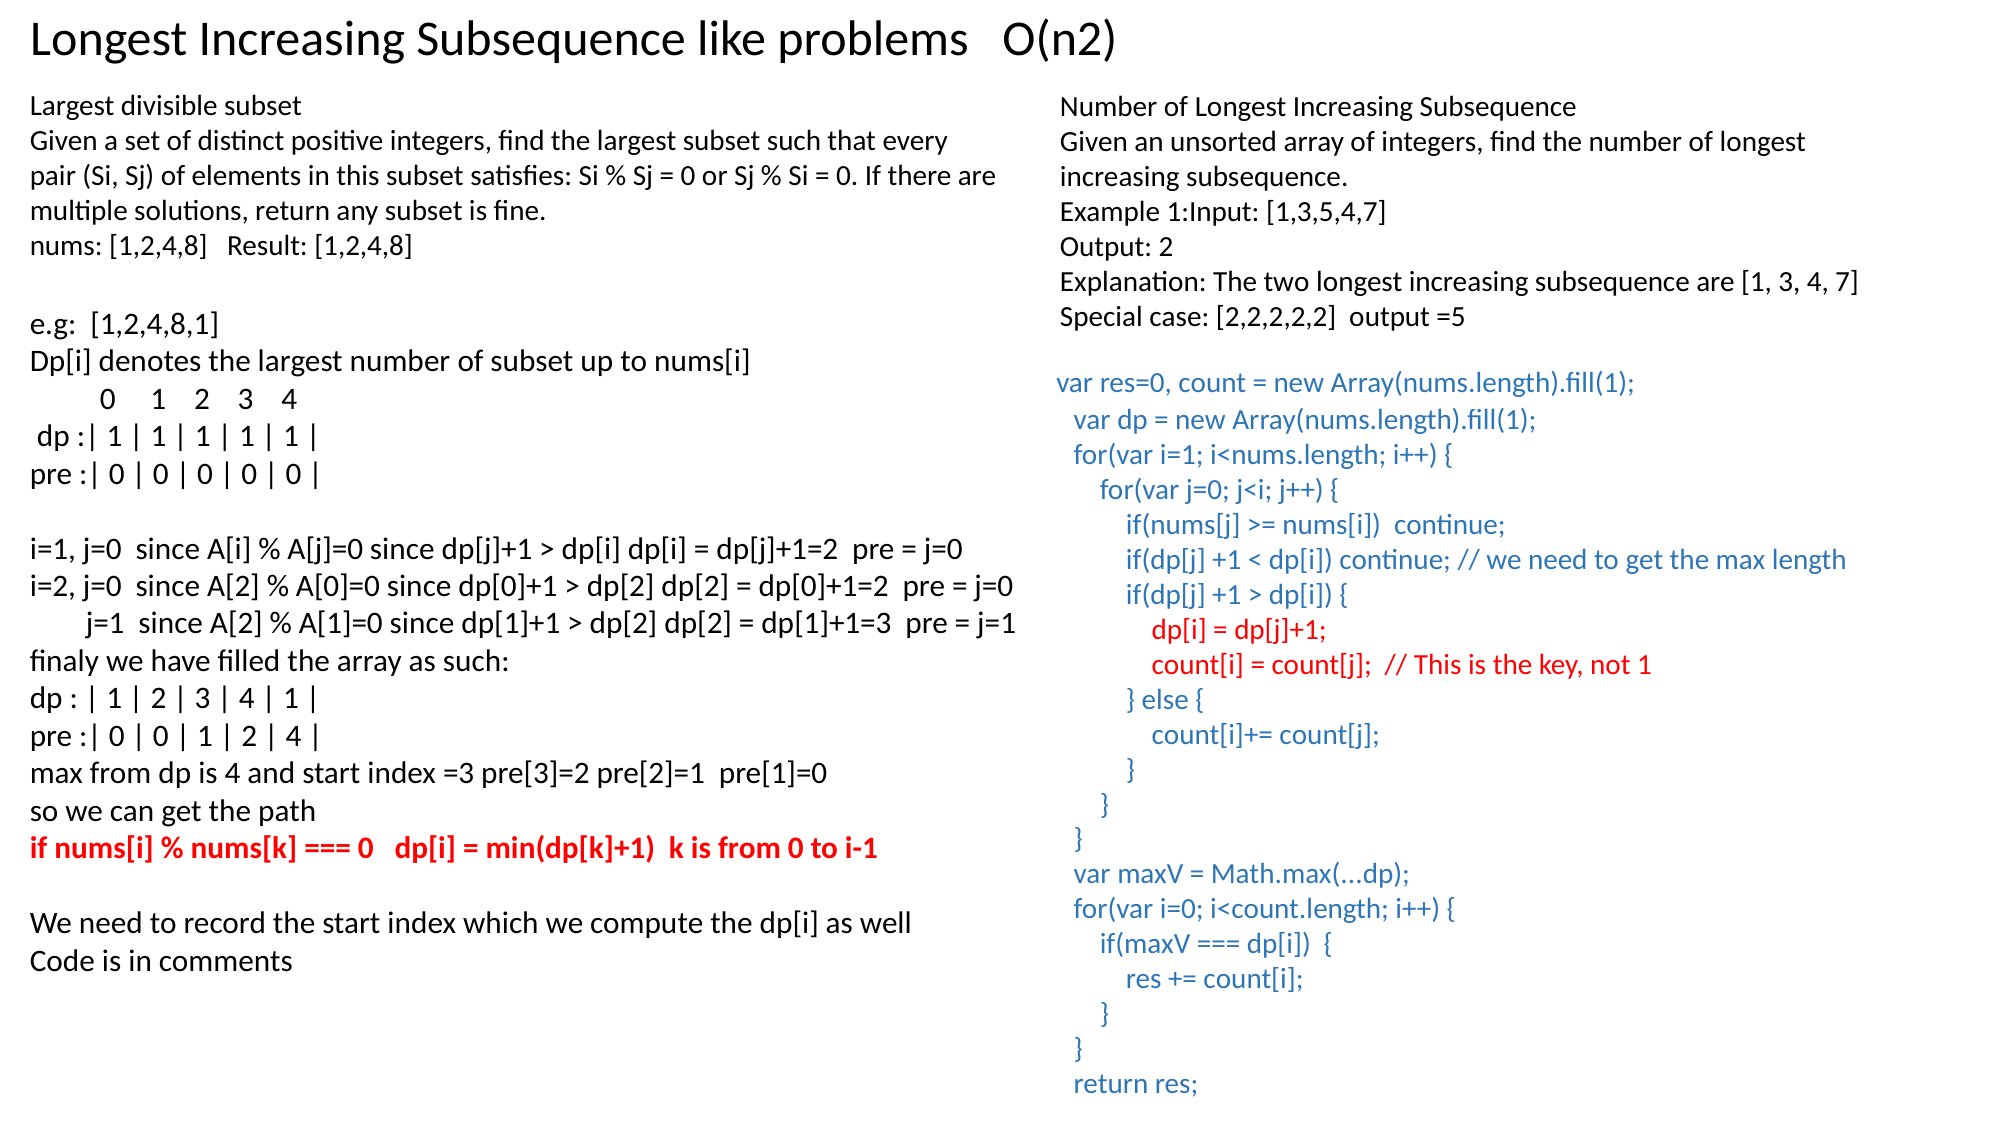

# Longest Increasing Subsequence like problems   O(n2)
Largest divisible subset
Given a set of distinct positive integers, find the largest subset such that every pair (Si, Sj) of elements in this subset satisfies: Si % Sj = 0 or Sj % Si = 0. If there are multiple solutions, return any subset is fine.
nums: [1,2,4,8]   Result: [1,2,4,8]
Number of Longest Increasing Subsequence
Given an unsorted array of integers, find the number of longest
increasing subsequence.
Example 1:Input: [1,3,5,4,7]
Output: 2
Explanation: The two longest increasing subsequence are [1, 3, 4, 7]
Special case: [2,2,2,2,2]  output =5
e.g:  [1,2,4,8,1]
Dp[i] denotes the largest number of subset up to nums[i]
          0     1    2    3    4
 dp :| 1 | 1 | 1 | 1 | 1 |
pre :| 0 | 0 | 0 | 0 | 0 |

i=1, j=0  since A[i] % A[j]=0 since dp[j]+1 > dp[i] dp[i] = dp[j]+1=2  pre = j=0
i=2, j=0  since A[2] % A[0]=0 since dp[0]+1 > dp[2] dp[2] = dp[0]+1=2  pre = j=0
        j=1  since A[2] % A[1]=0 since dp[1]+1 > dp[2] dp[2] = dp[1]+1=3  pre = j=1
finaly we have filled the array as such:
dp : | 1 | 2 | 3 | 4 | 1 |
pre :| 0 | 0 | 1 | 2 | 4 |
max from dp is 4 and start index =3 pre[3]=2 pre[2]=1  pre[1]=0
so we can get the path
if nums[i] % nums[k] === 0   dp[i] = min(dp[k]+1)  k is from 0 to i-1

We need to record the start index which we compute the dp[i] as well
Code is in comments
 var res=0, count = new Array(nums.length).fill(1);
    var dp = new Array(nums.length).fill(1);
    for(var i=1; i<nums.length; i++) {
        for(var j=0; j<i; j++) {
            if(nums[j] >= nums[i])  continue;
            if(dp[j] +1 < dp[i]) continue; // we need to get the max length
            if(dp[j] +1 > dp[i]) {
                dp[i] = dp[j]+1;
                count[i] = count[j];  // This is the key, not 1
            } else {
                count[i]+= count[j];
            }
        }
    }
    var maxV = Math.max(...dp);
    for(var i=0; i<count.length; i++) {
        if(maxV === dp[i])  {
            res += count[i];
        }
    }
    return res;